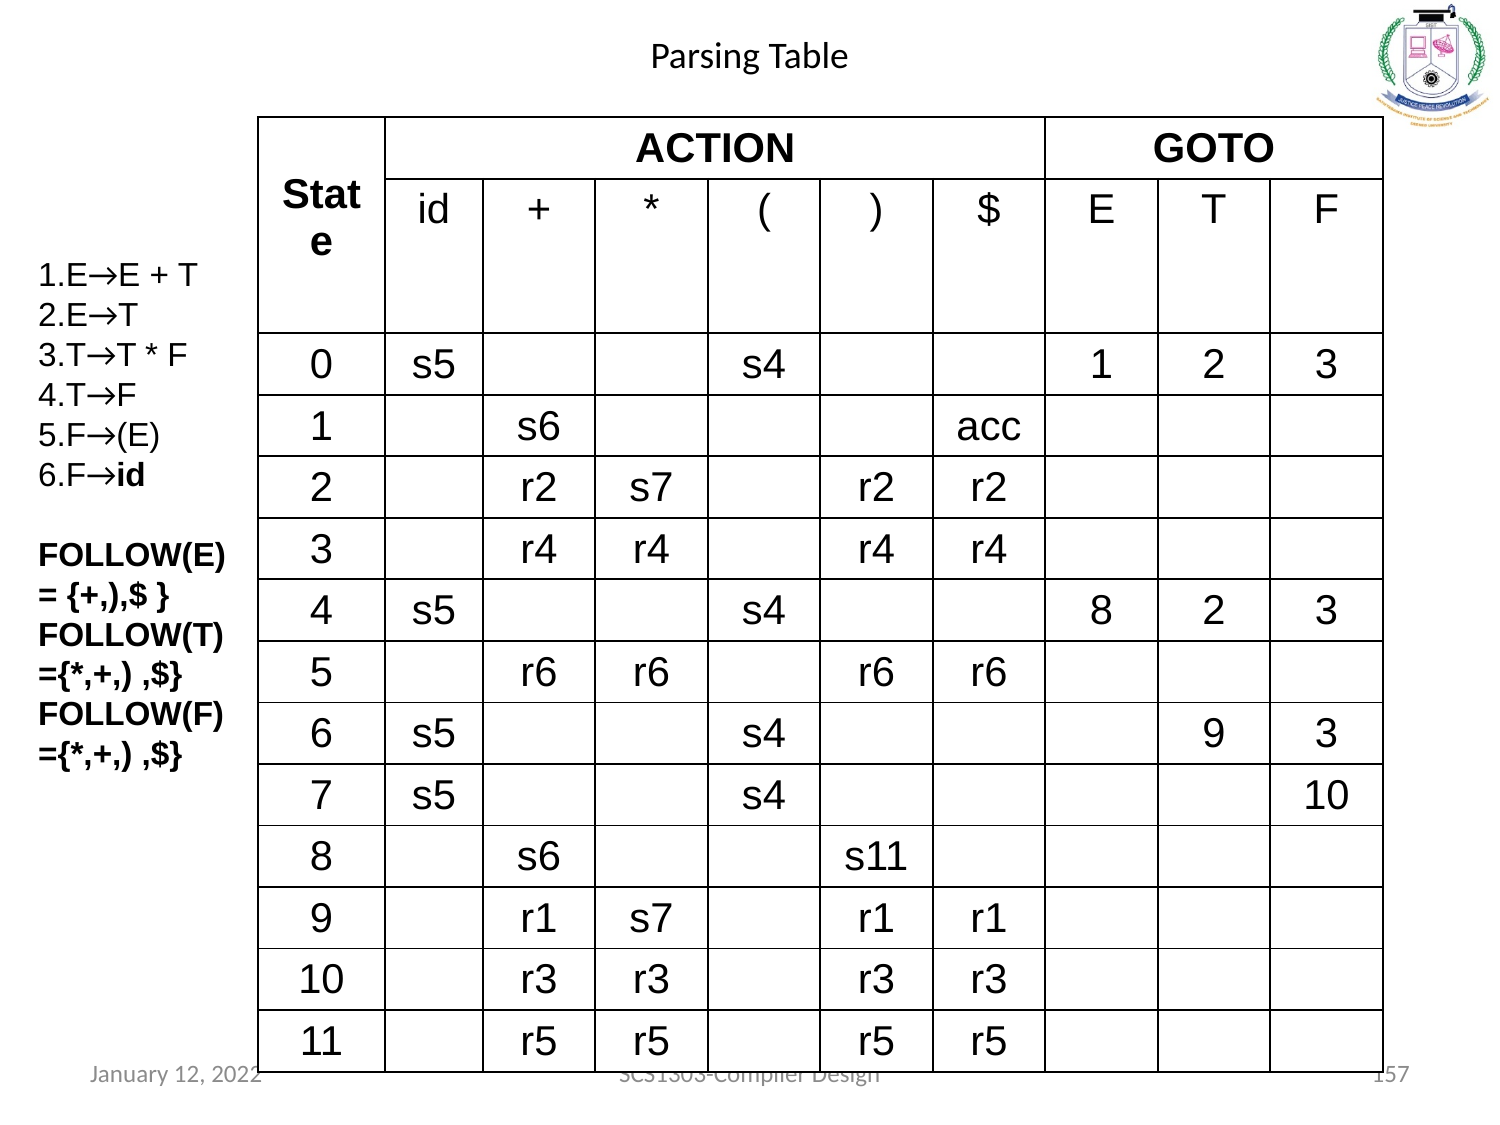

# Parsing Table
| State | ACTION |  |  |  |  |  | GOTO |  |  |
| --- | --- | --- | --- | --- | --- | --- | --- | --- | --- |
|  | id | + | \* | ( | ) | $ | E | T | F |
| 0 | s5 |  |  | s4 |  |  | 1 | 2 | 3 |
| 1 |  | s6 |  |  |  | acc |  |  |  |
| 2 |  | r2 | s7 |  | r2 | r2 |  |  |  |
| 3 |  | r4 | r4 |  | r4 | r4 |  |  |  |
| 4 | s5 |  |  | s4 |  |  | 8 | 2 | 3 |
| 5 |  | r6 | r6 |  | r6 | r6 |  |  |  |
| 6 | s5 |  |  | s4 |  |  |  | 9 | 3 |
| 7 | s5 |  |  | s4 |  |  |  |  | 10 |
| 8 |  | s6 |  |  | s11 |  |  |  |  |
| 9 |  | r1 | s7 |  | r1 | r1 |  |  |  |
| 10 |  | r3 | r3 |  | r3 | r3 |  |  |  |
| 11 |  | r5 | r5 |  | r5 | r5 |  |  |  |
1.E→E + T
2.E→T
3.T→T * F
4.T→F	   5.F→(E)
6.F→id

FOLLOW(E)     = {+,),$ }
FOLLOW(T) ={*,+,) ,$}
FOLLOW(F) ={*,+,) ,$}
January 12, 2022
SCS1303-Compiler Design
157